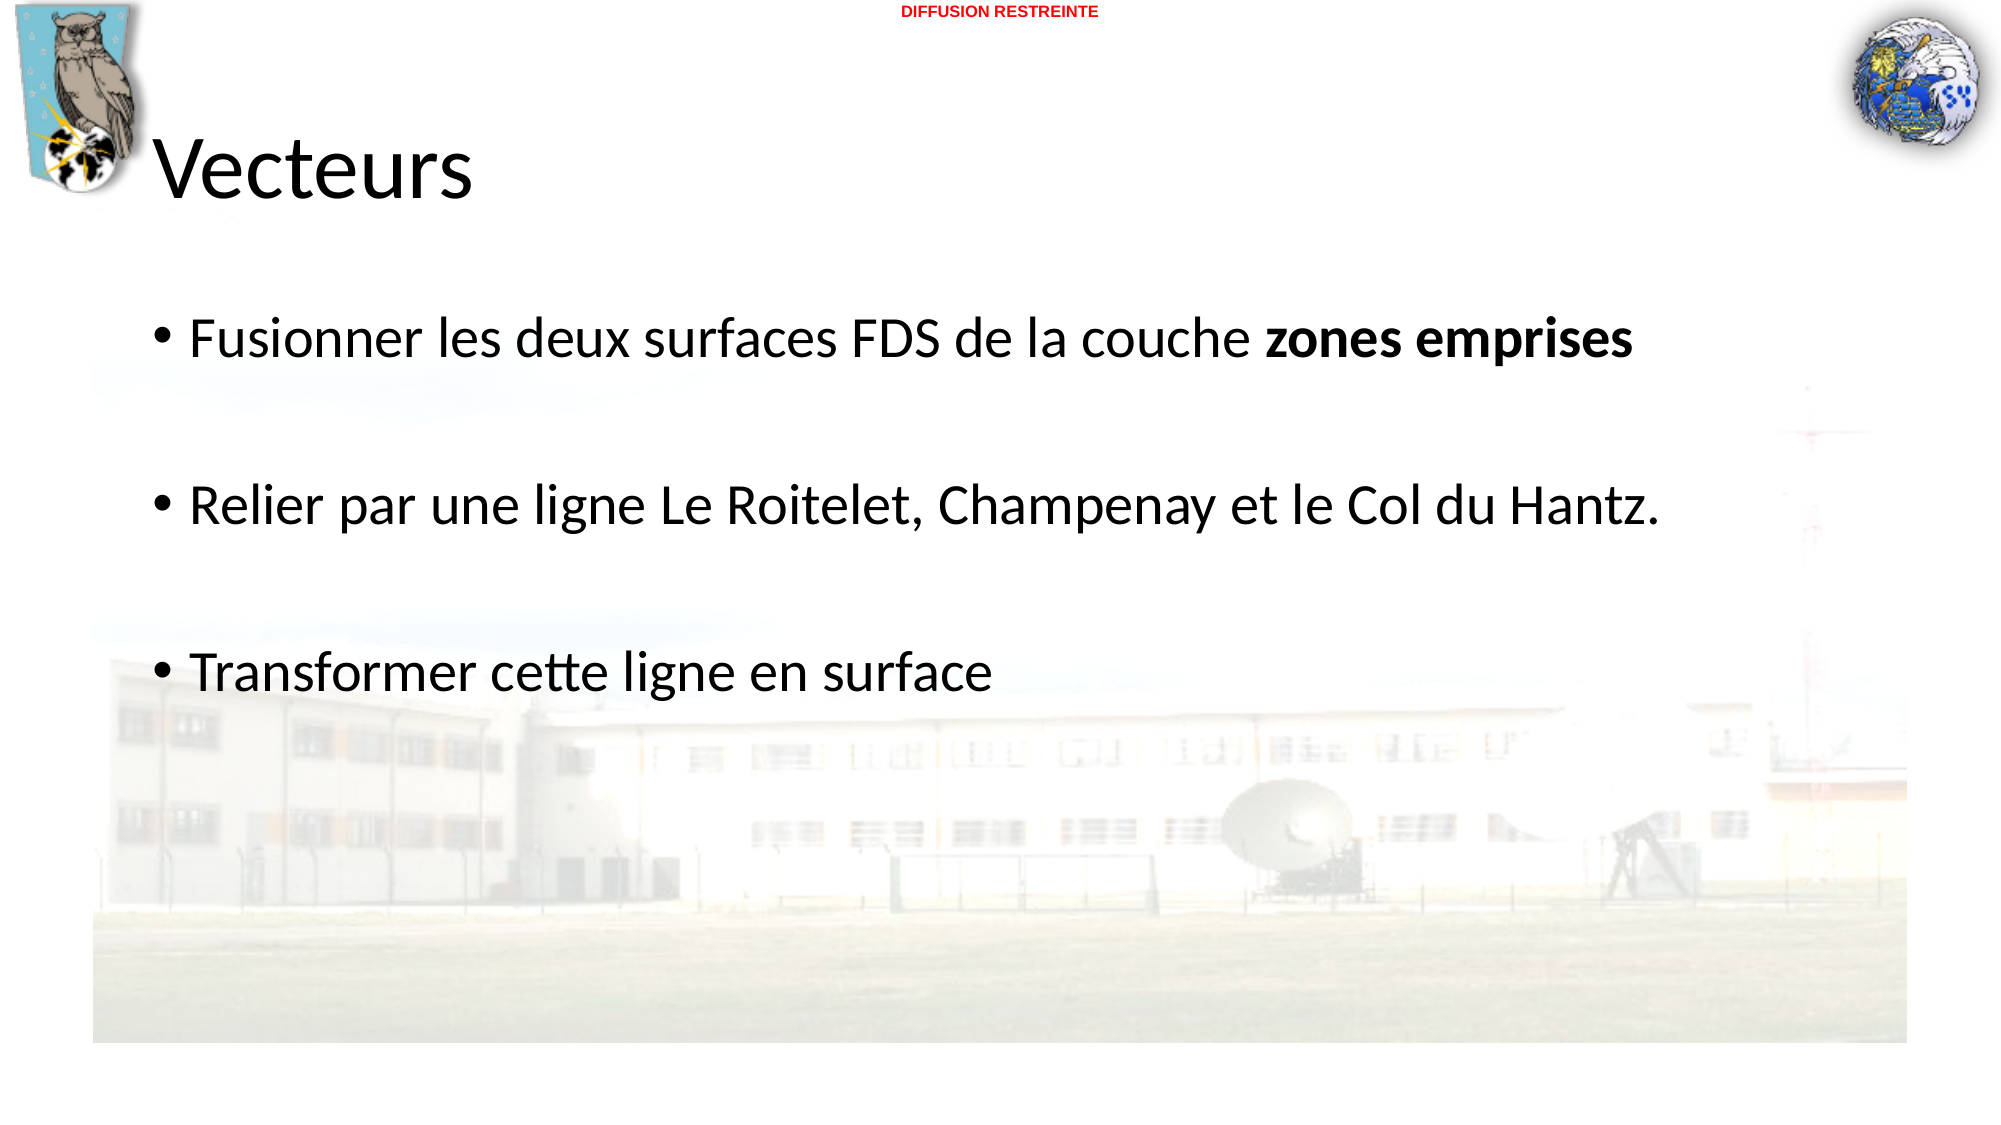

# Vecteurs
Fusionner les deux surfaces FDS de la couche zones emprises

Relier par une ligne Le Roitelet, Champenay et le Col du Hantz.

Transformer cette ligne en surface